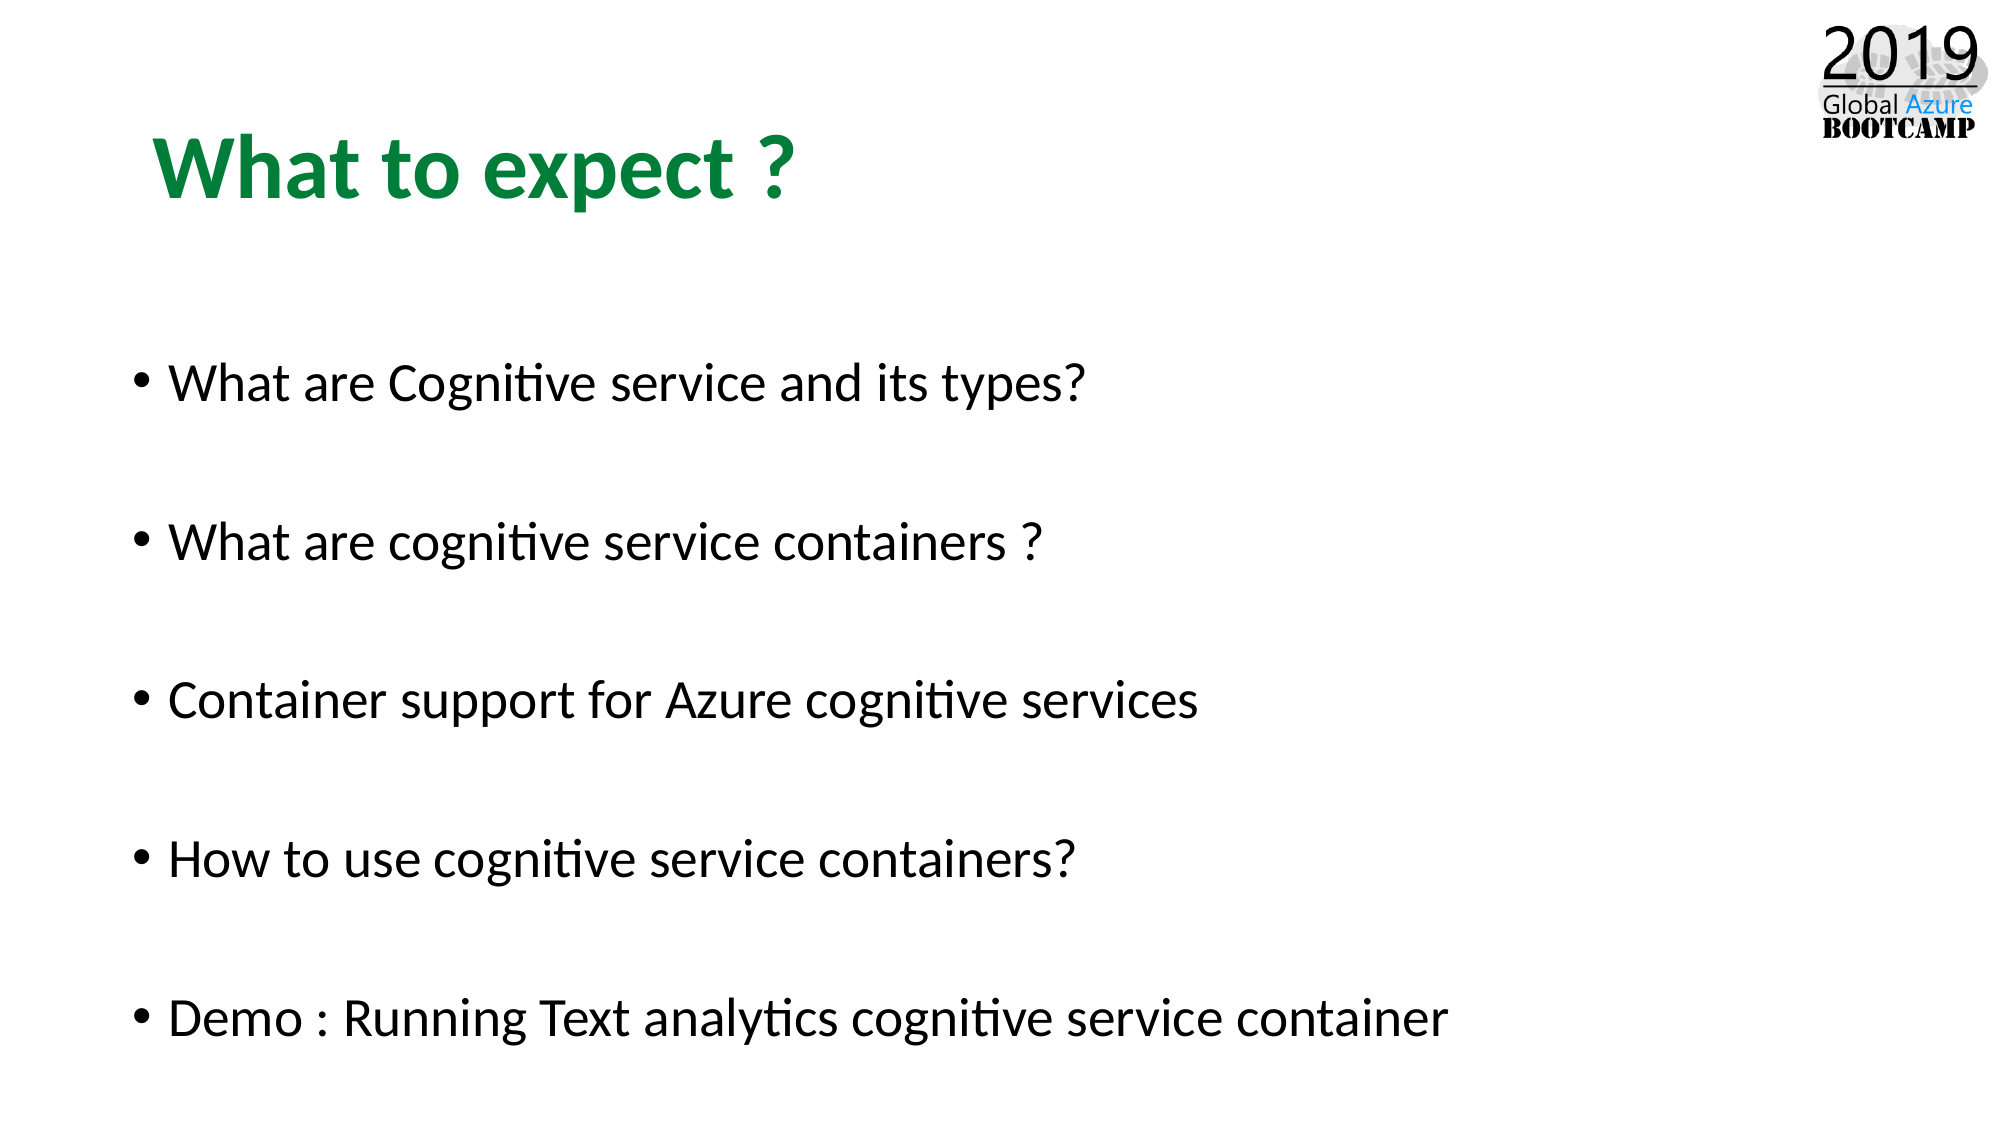

# What to expect ?
What are Cognitive service and its types?

What are cognitive service containers ?

Container support for Azure cognitive services

How to use cognitive service containers?

Demo : Running Text analytics cognitive service container